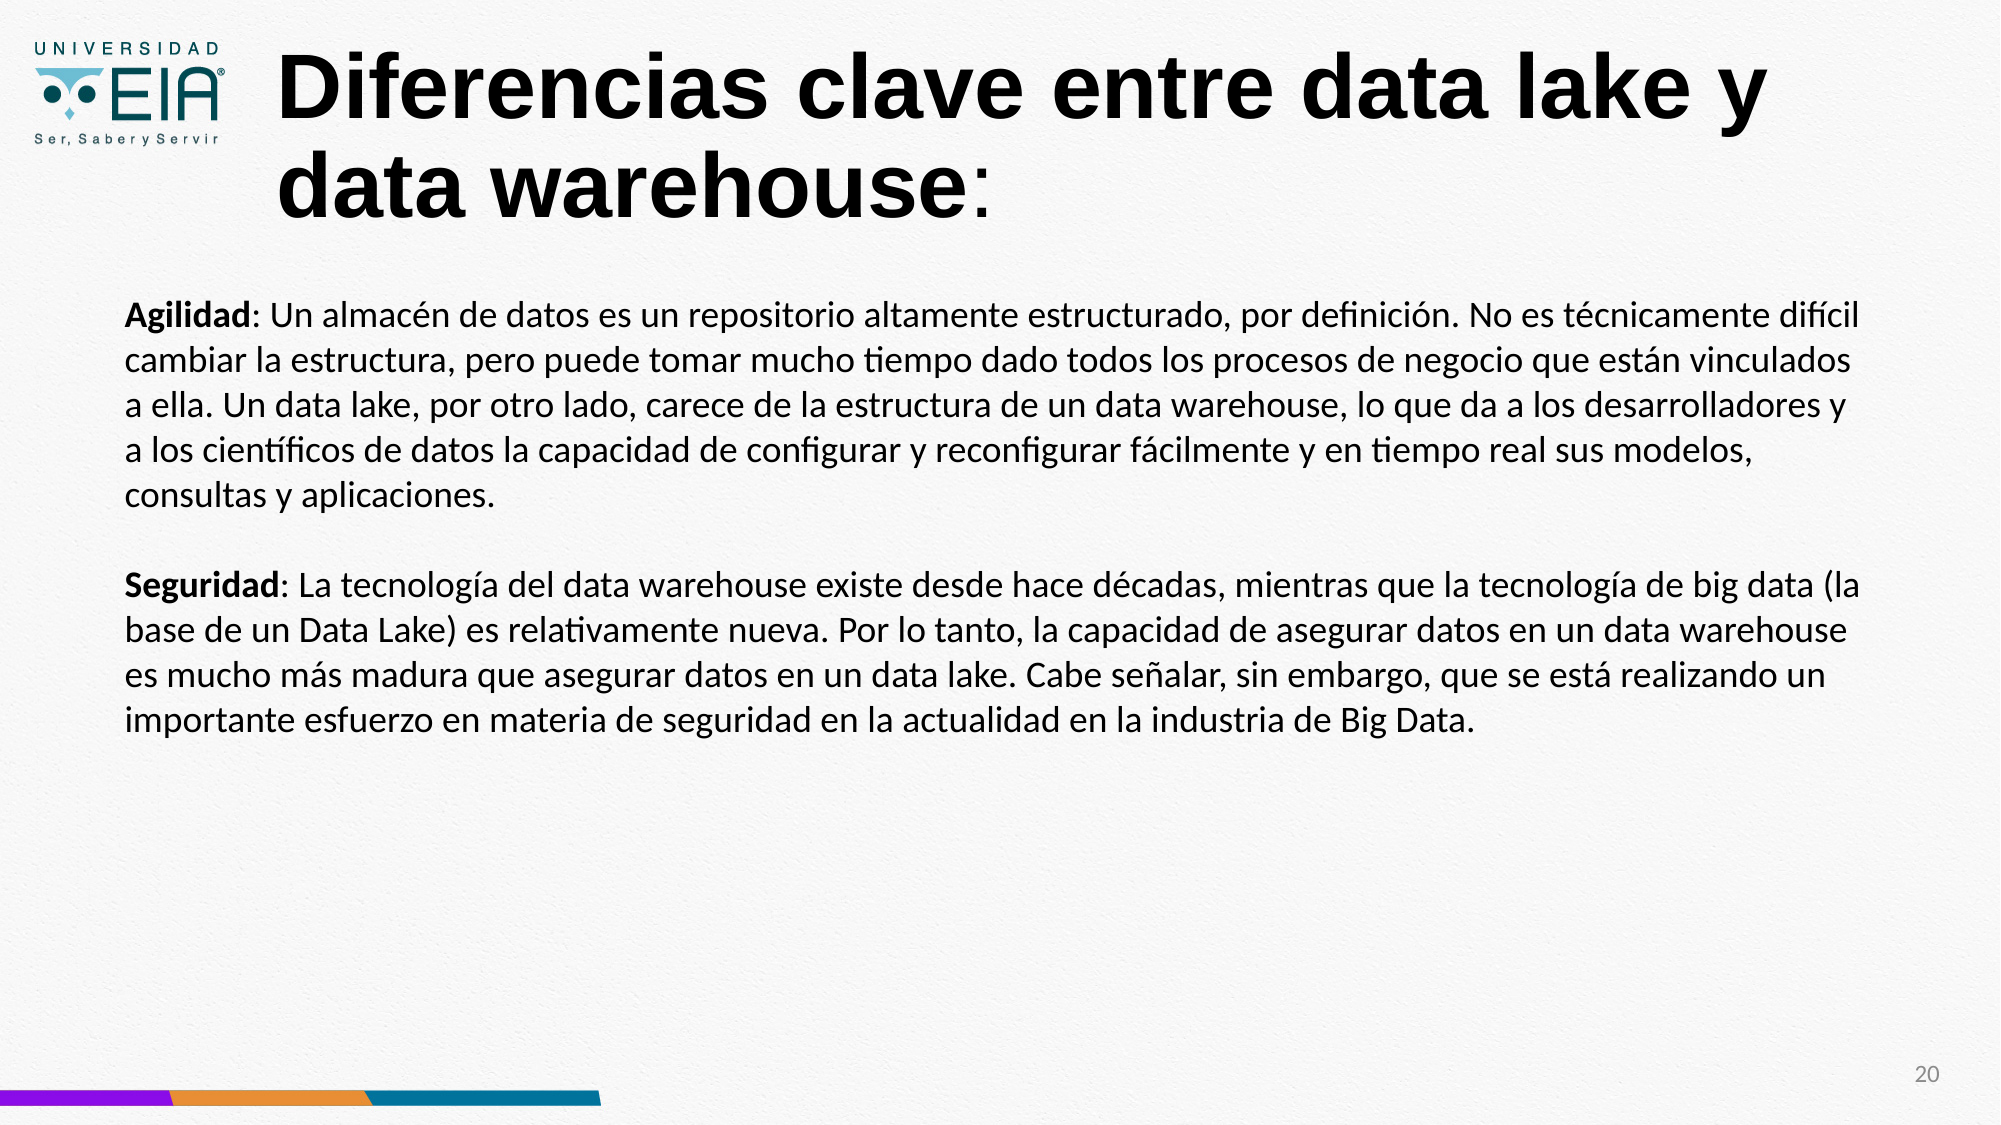

# Diferencias clave entre data lake y data warehouse:
Agilidad: Un almacén de datos es un repositorio altamente estructurado, por definición. No es técnicamente difícil cambiar la estructura, pero puede tomar mucho tiempo dado todos los procesos de negocio que están vinculados a ella. Un data lake, por otro lado, carece de la estructura de un data warehouse, lo que da a los desarrolladores y a los científicos de datos la capacidad de configurar y reconfigurar fácilmente y en tiempo real sus modelos, consultas y aplicaciones.

Seguridad: La tecnología del data warehouse existe desde hace décadas, mientras que la tecnología de big data (la base de un Data Lake) es relativamente nueva. Por lo tanto, la capacidad de asegurar datos en un data warehouse es mucho más madura que asegurar datos en un data lake. Cabe señalar, sin embargo, que se está realizando un importante esfuerzo en materia de seguridad en la actualidad en la industria de Big Data.

20